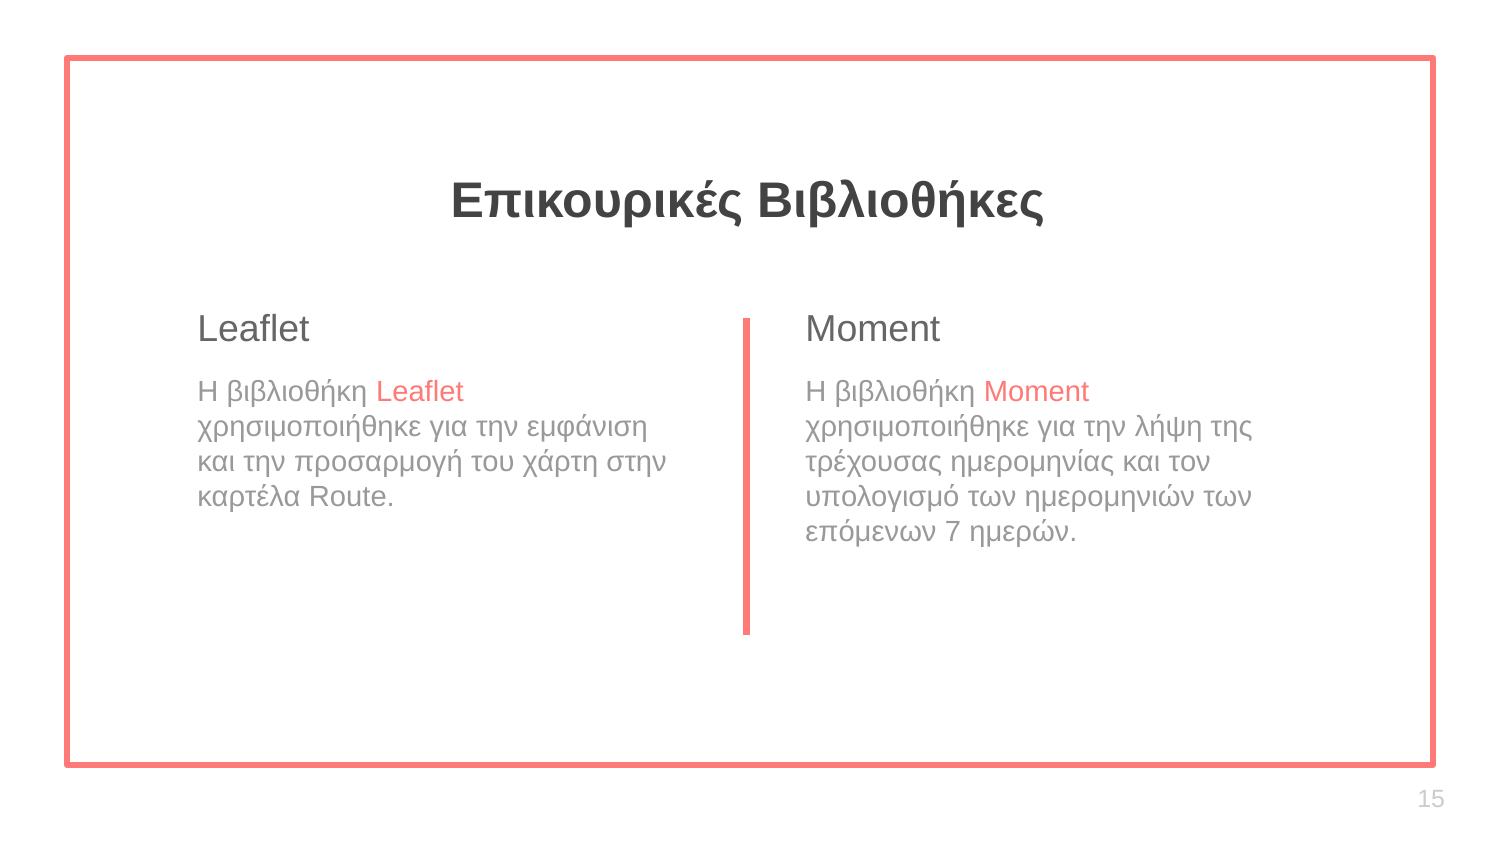

Επικουρικές Βιβλιοθήκες
# Leaflet
Moment
Η βιβλιοθήκη Leaflet χρησιμοποιήθηκε για την εμφάνιση και την προσαρμογή του χάρτη στην καρτέλα Route.
Η βιβλιοθήκη Moment χρησιμοποιήθηκε για την λήψη της τρέχουσας ημερομηνίας και τον υπολογισμό των ημερομηνιών των επόμενων 7 ημερών.
15